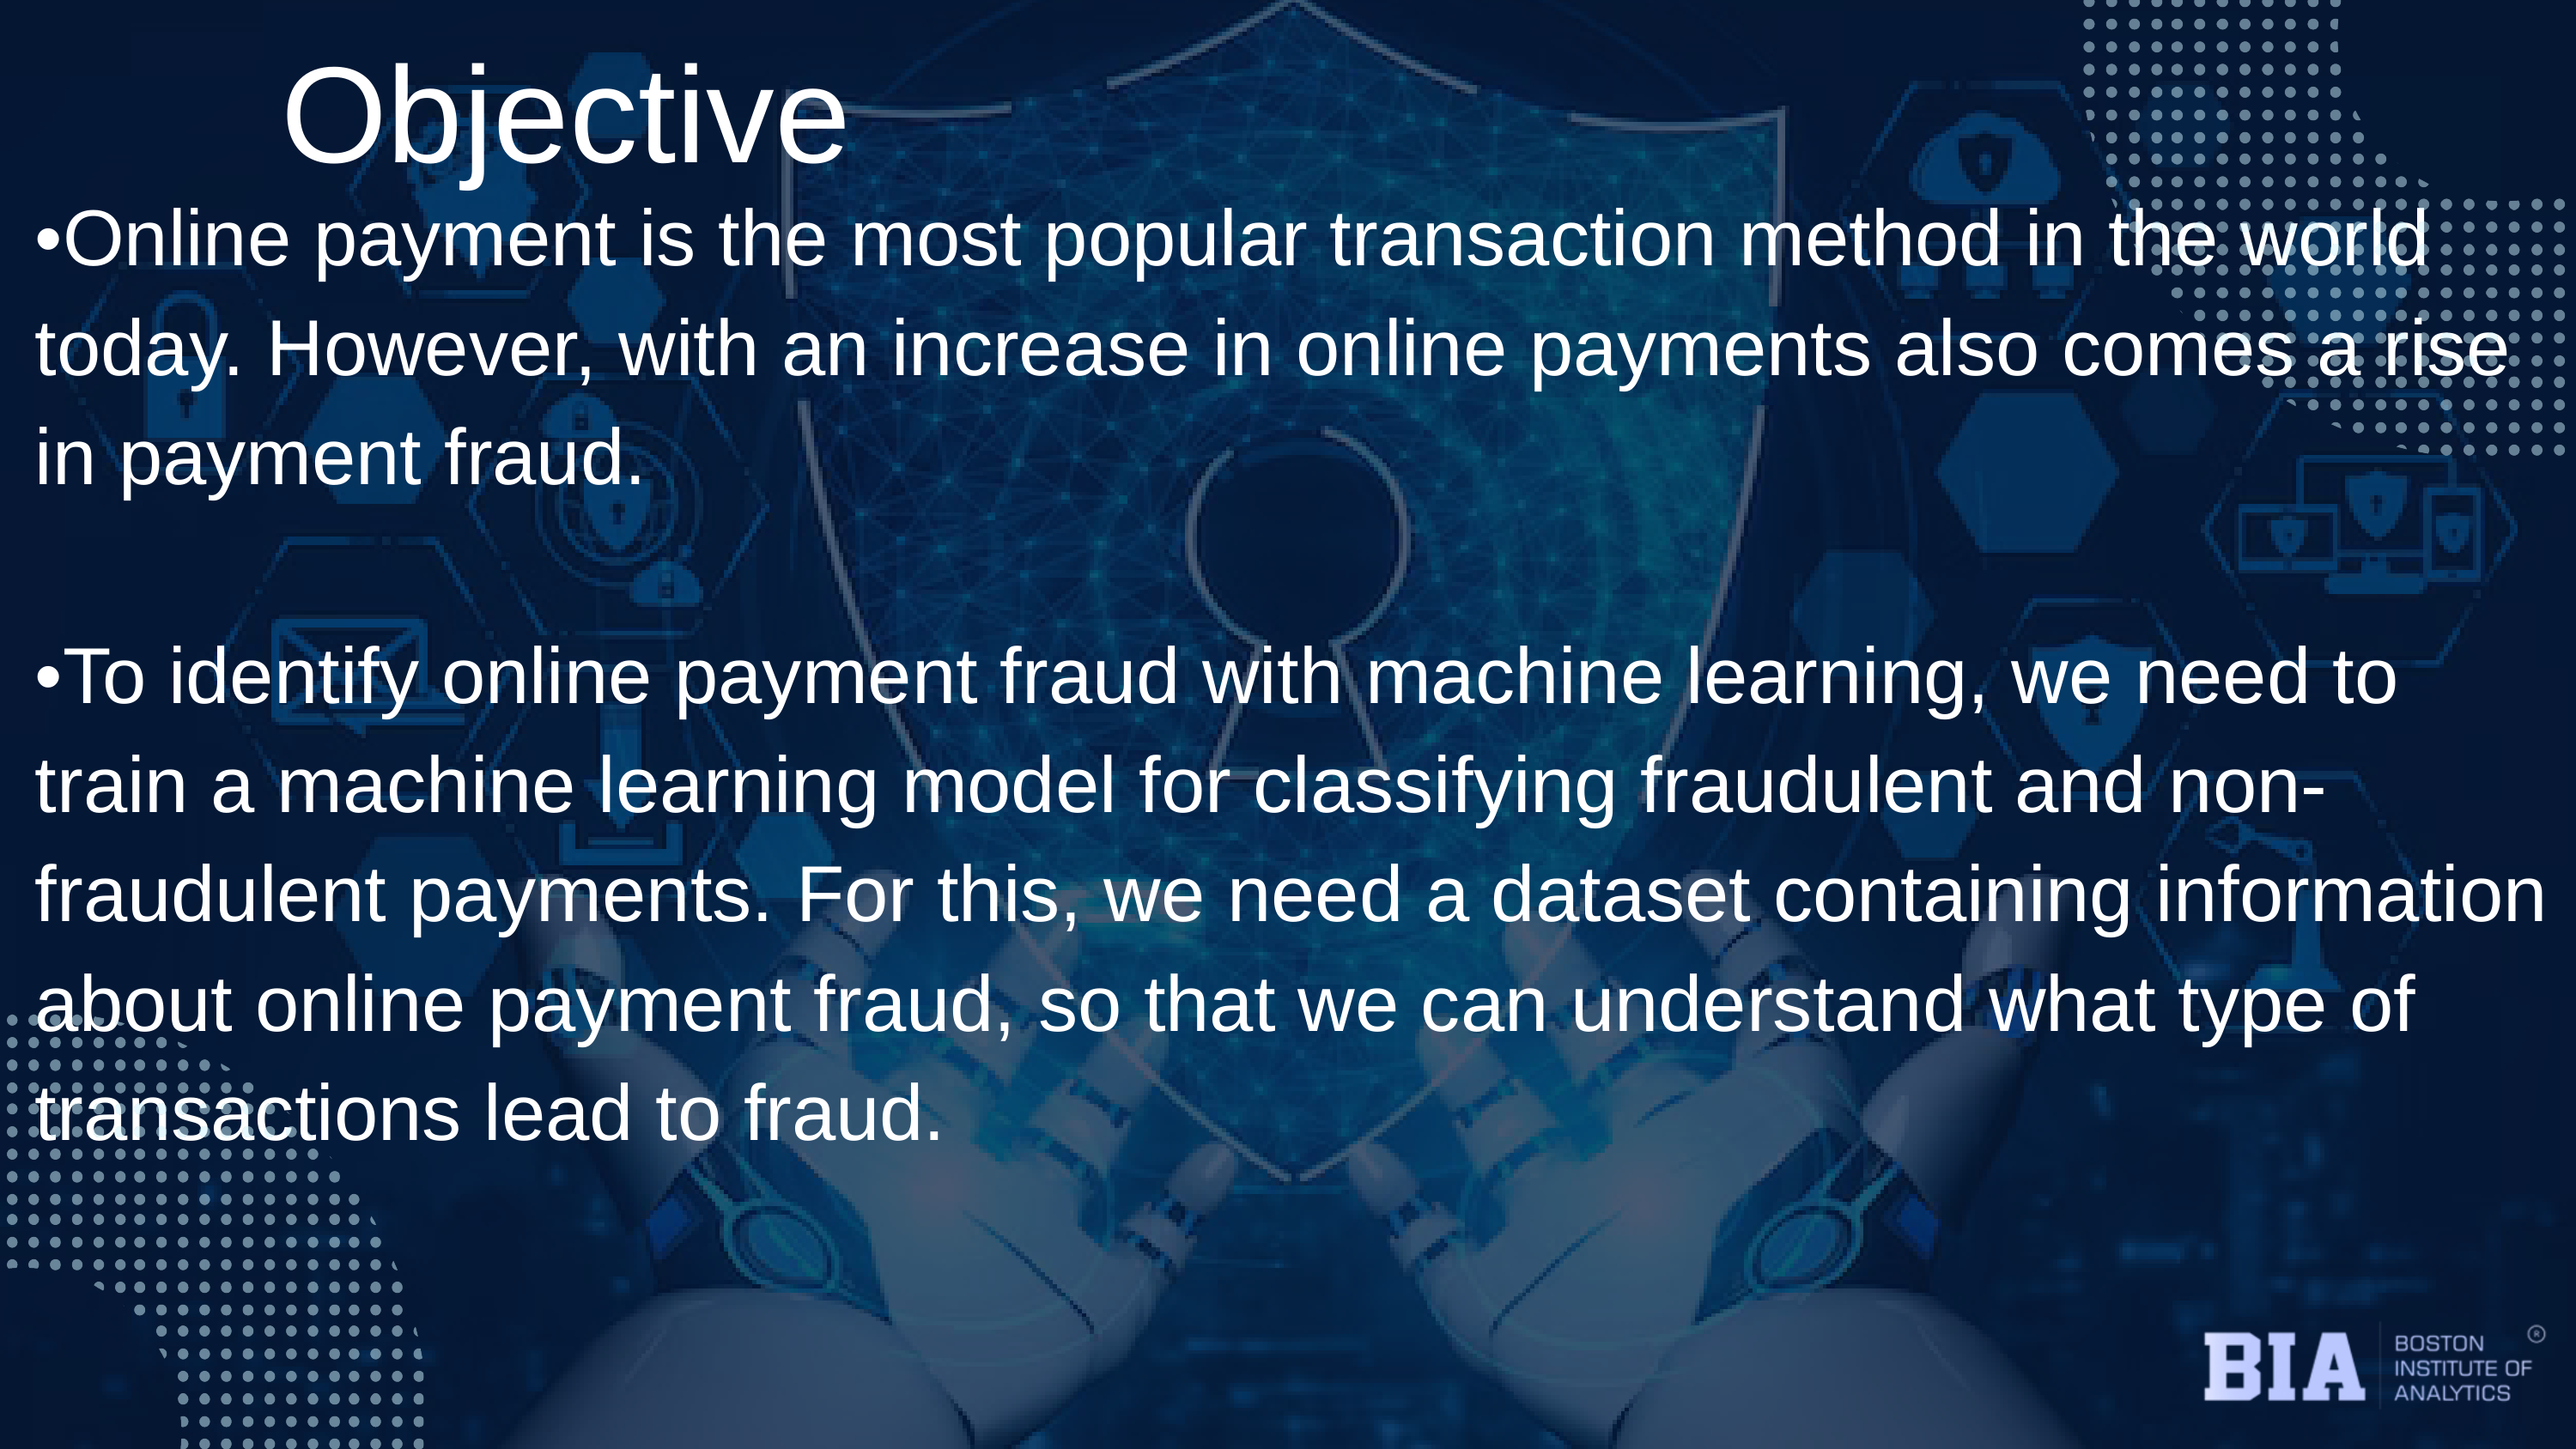

Objective
•Online payment is the most popular transaction method in the world today. However, with an increase in online payments also comes a rise in payment fraud.

•To identify online payment fraud with machine learning, we need to train a machine learning model for classifying fraudulent and non-fraudulent payments. For this, we need a dataset containing information about online payment fraud, so that we can understand what type of transactions lead to fraud.